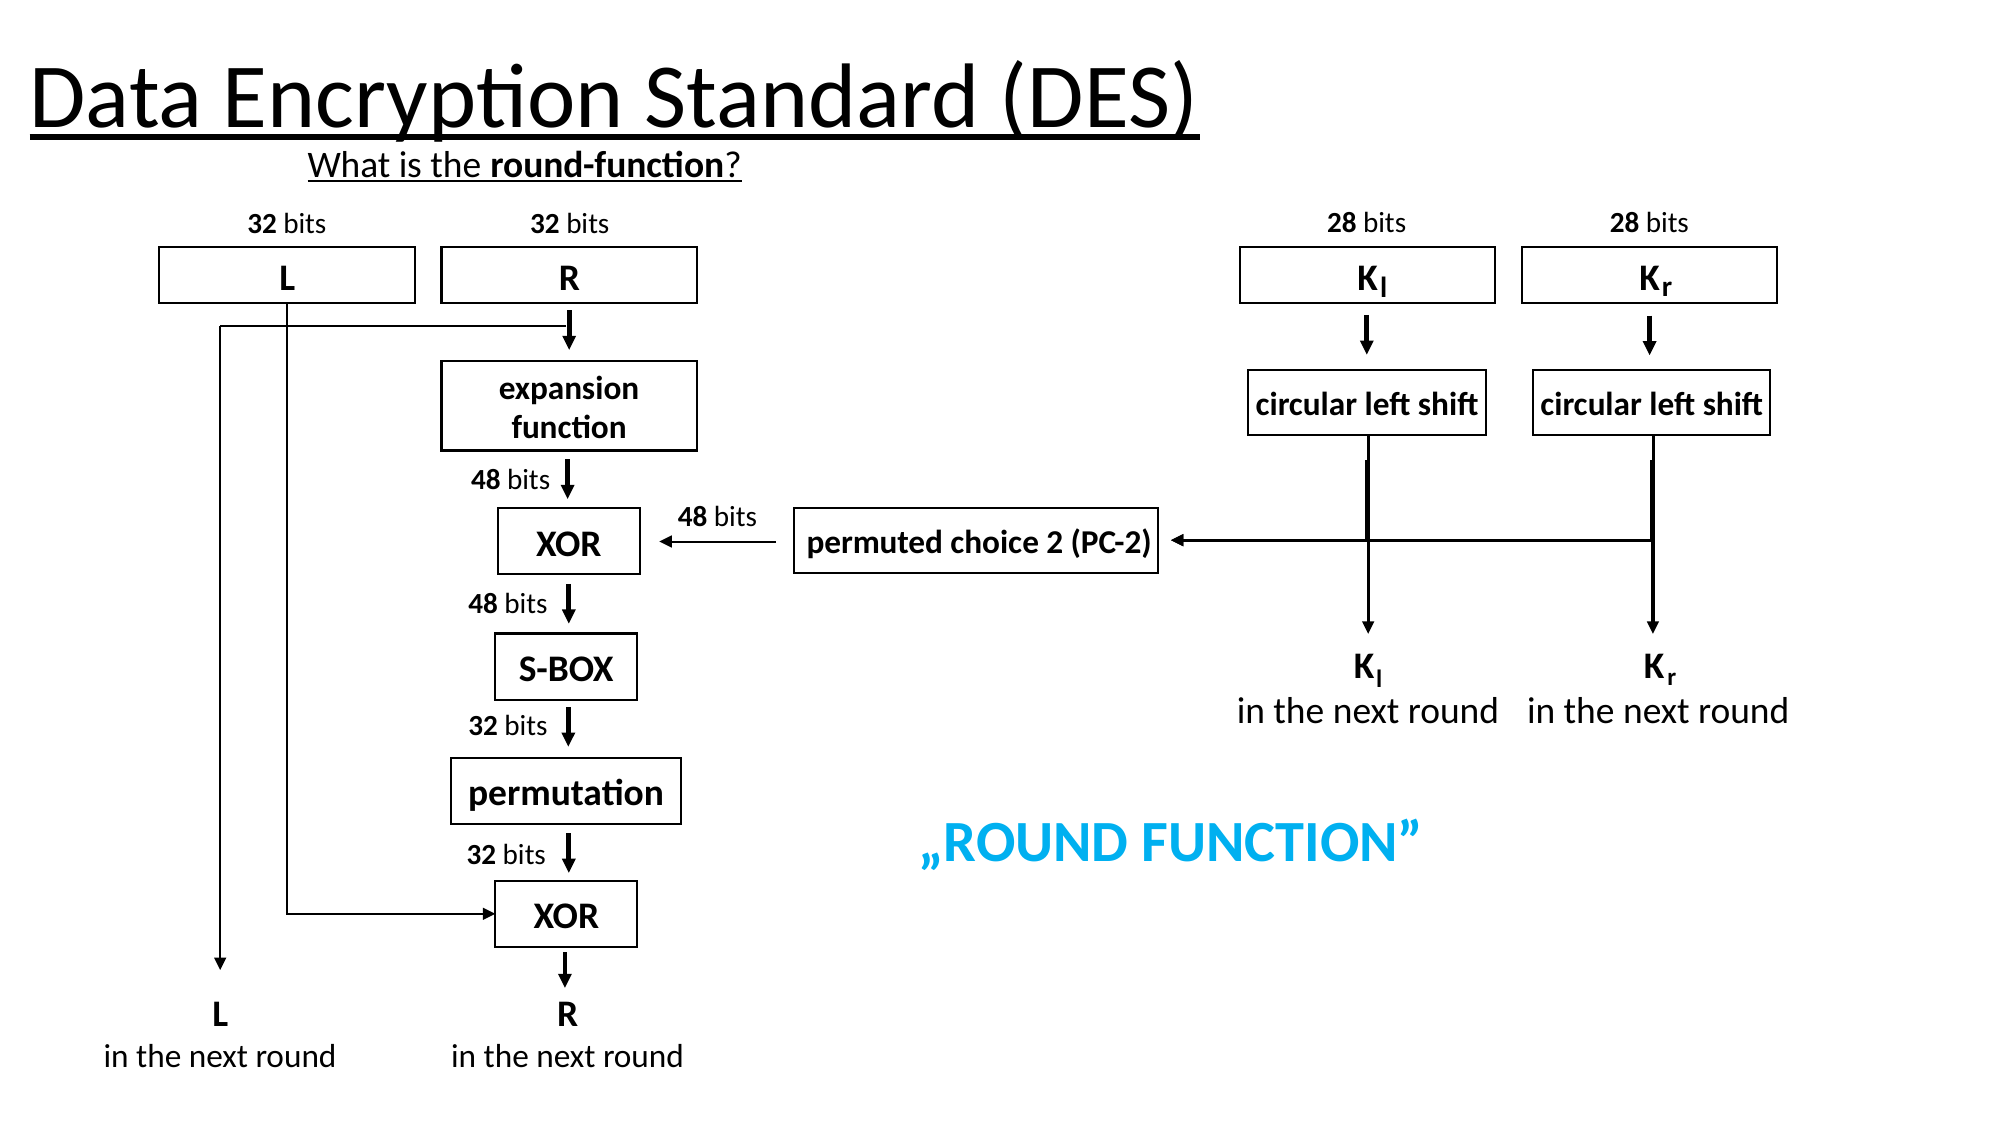

# Data Encryption Standard (DES)
What is the round-function?

28 bits
28 bits
32 bits
32 bits
K
R
K
L
r
l
expansion function

circular left shift
circular left shift
48 bits
48 bits
XOR

permuted choice 2 (PC-2)
48 bits
K
in the next round
K
in the next round
S-BOX
r
l
32 bits
permutation
„ROUND FUNCTION”
32 bits
XOR
L
in the next round
R
in the next round